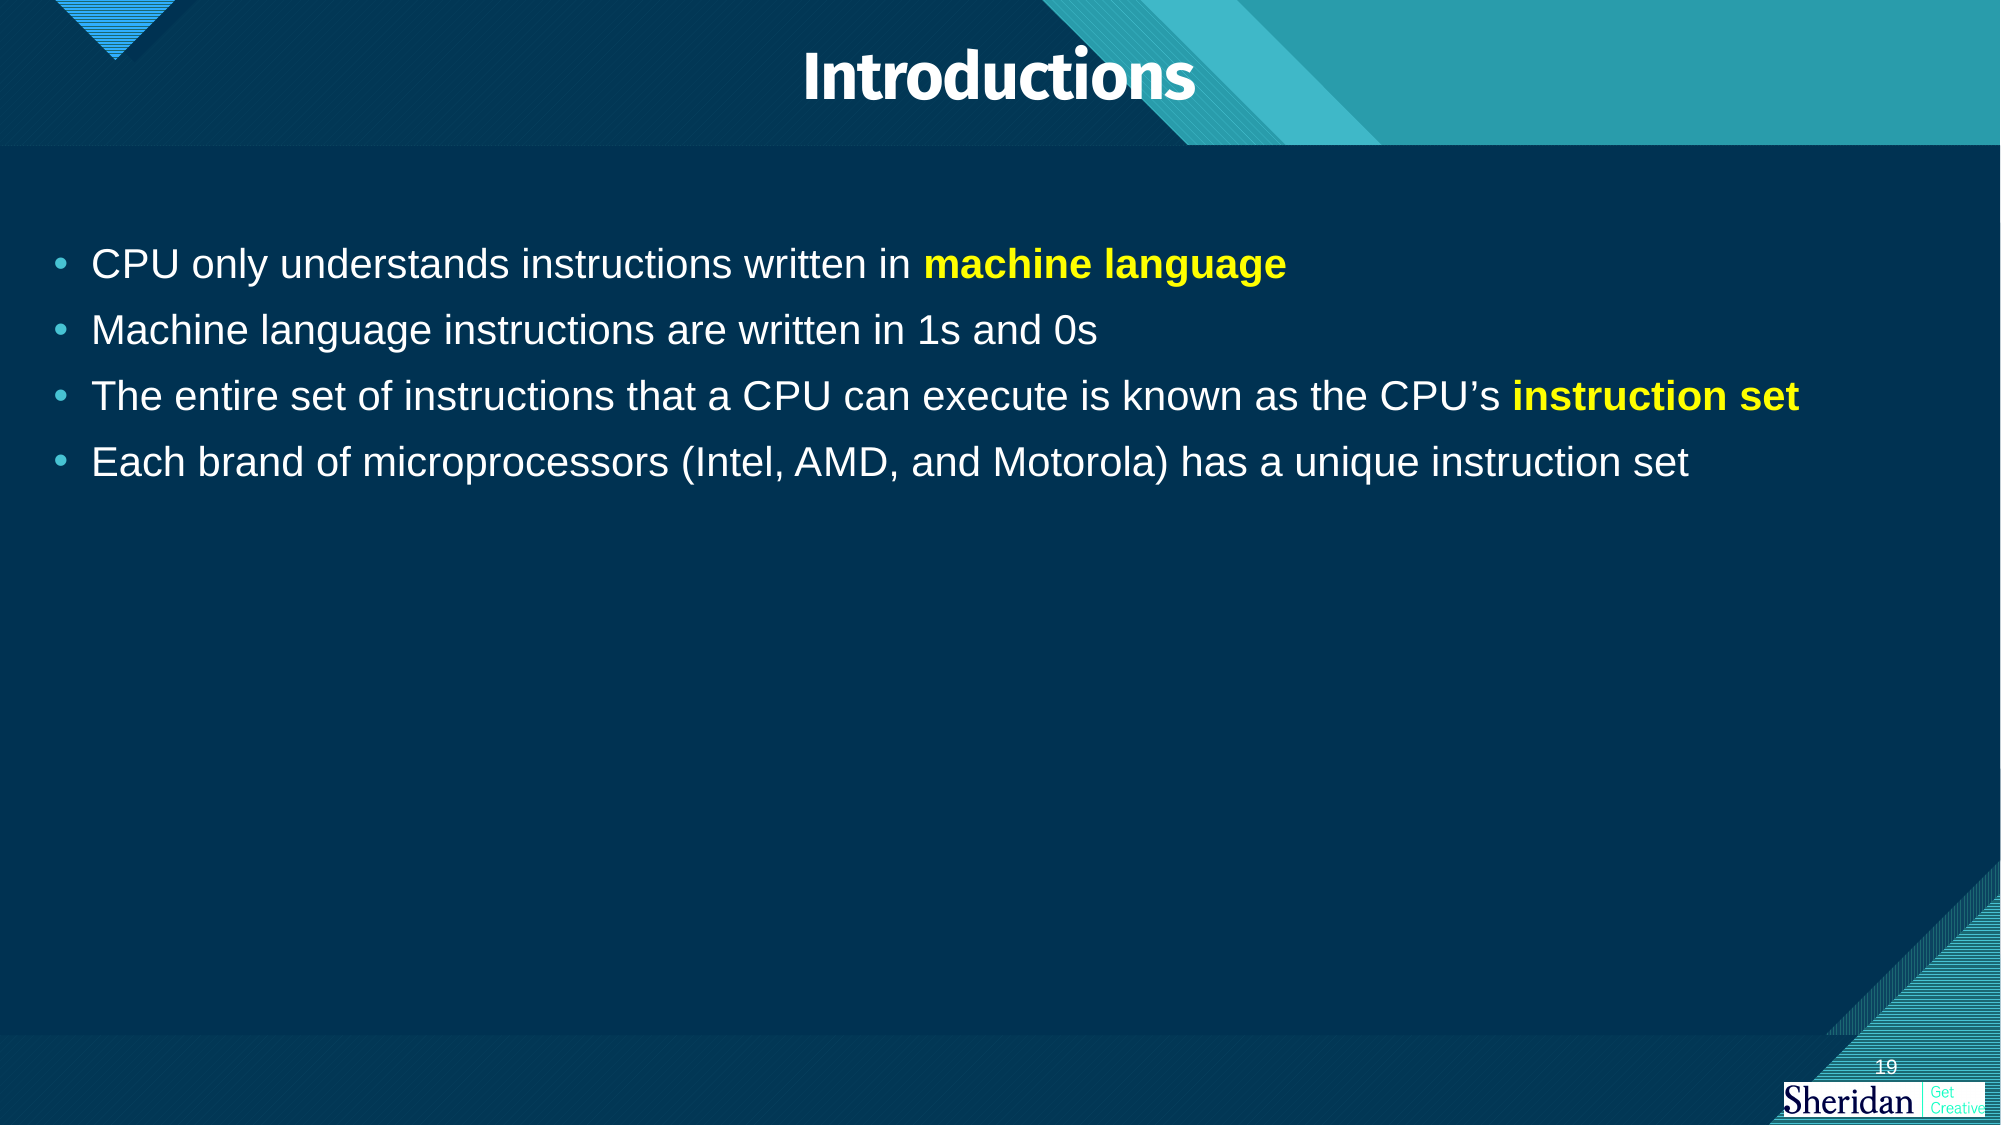

# Introductions

C P U only understands instructions written in machine language
Machine language instructions are written in 1s and 0s
The entire set of instructions that a C P U can execute is known as the C P U ’ s instruction set
Each brand of microprocessors (Intel, A M D, and Motorola) has a unique instruction set

19